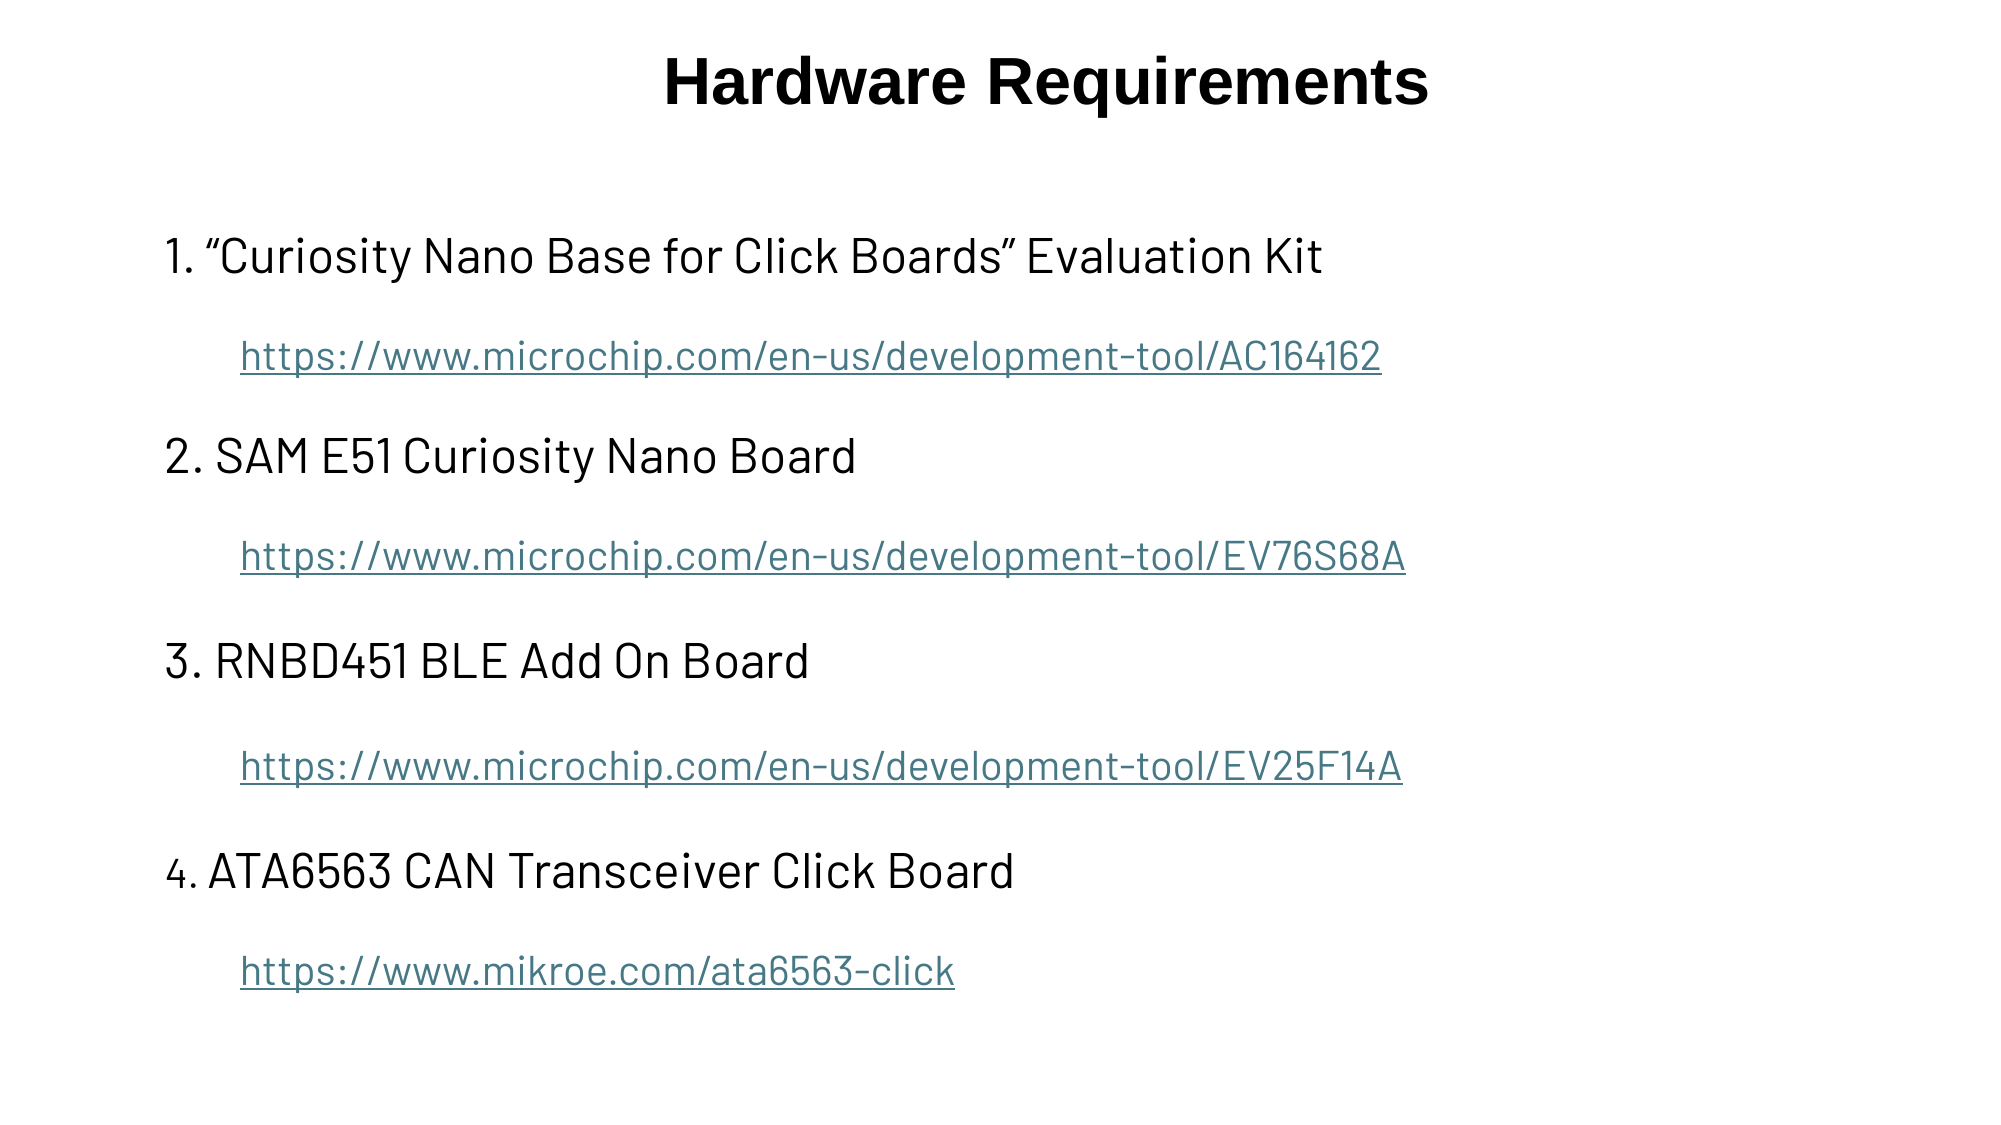

Hardware Requirements
1. “Curiosity Nano Base for Click Boards” Evaluation Kit

https://www.microchip.com/en-us/development-tool/AC164162

2. SAM E51 Curiosity Nano Board

https://www.microchip.com/en-us/development-tool/EV76S68A

3. RNBD451 BLE Add On Board

https://www.microchip.com/en-us/development-tool/EV25F14A

4. ATA6563 CAN Transceiver Click Board

https://www.mikroe.com/ata6563-click